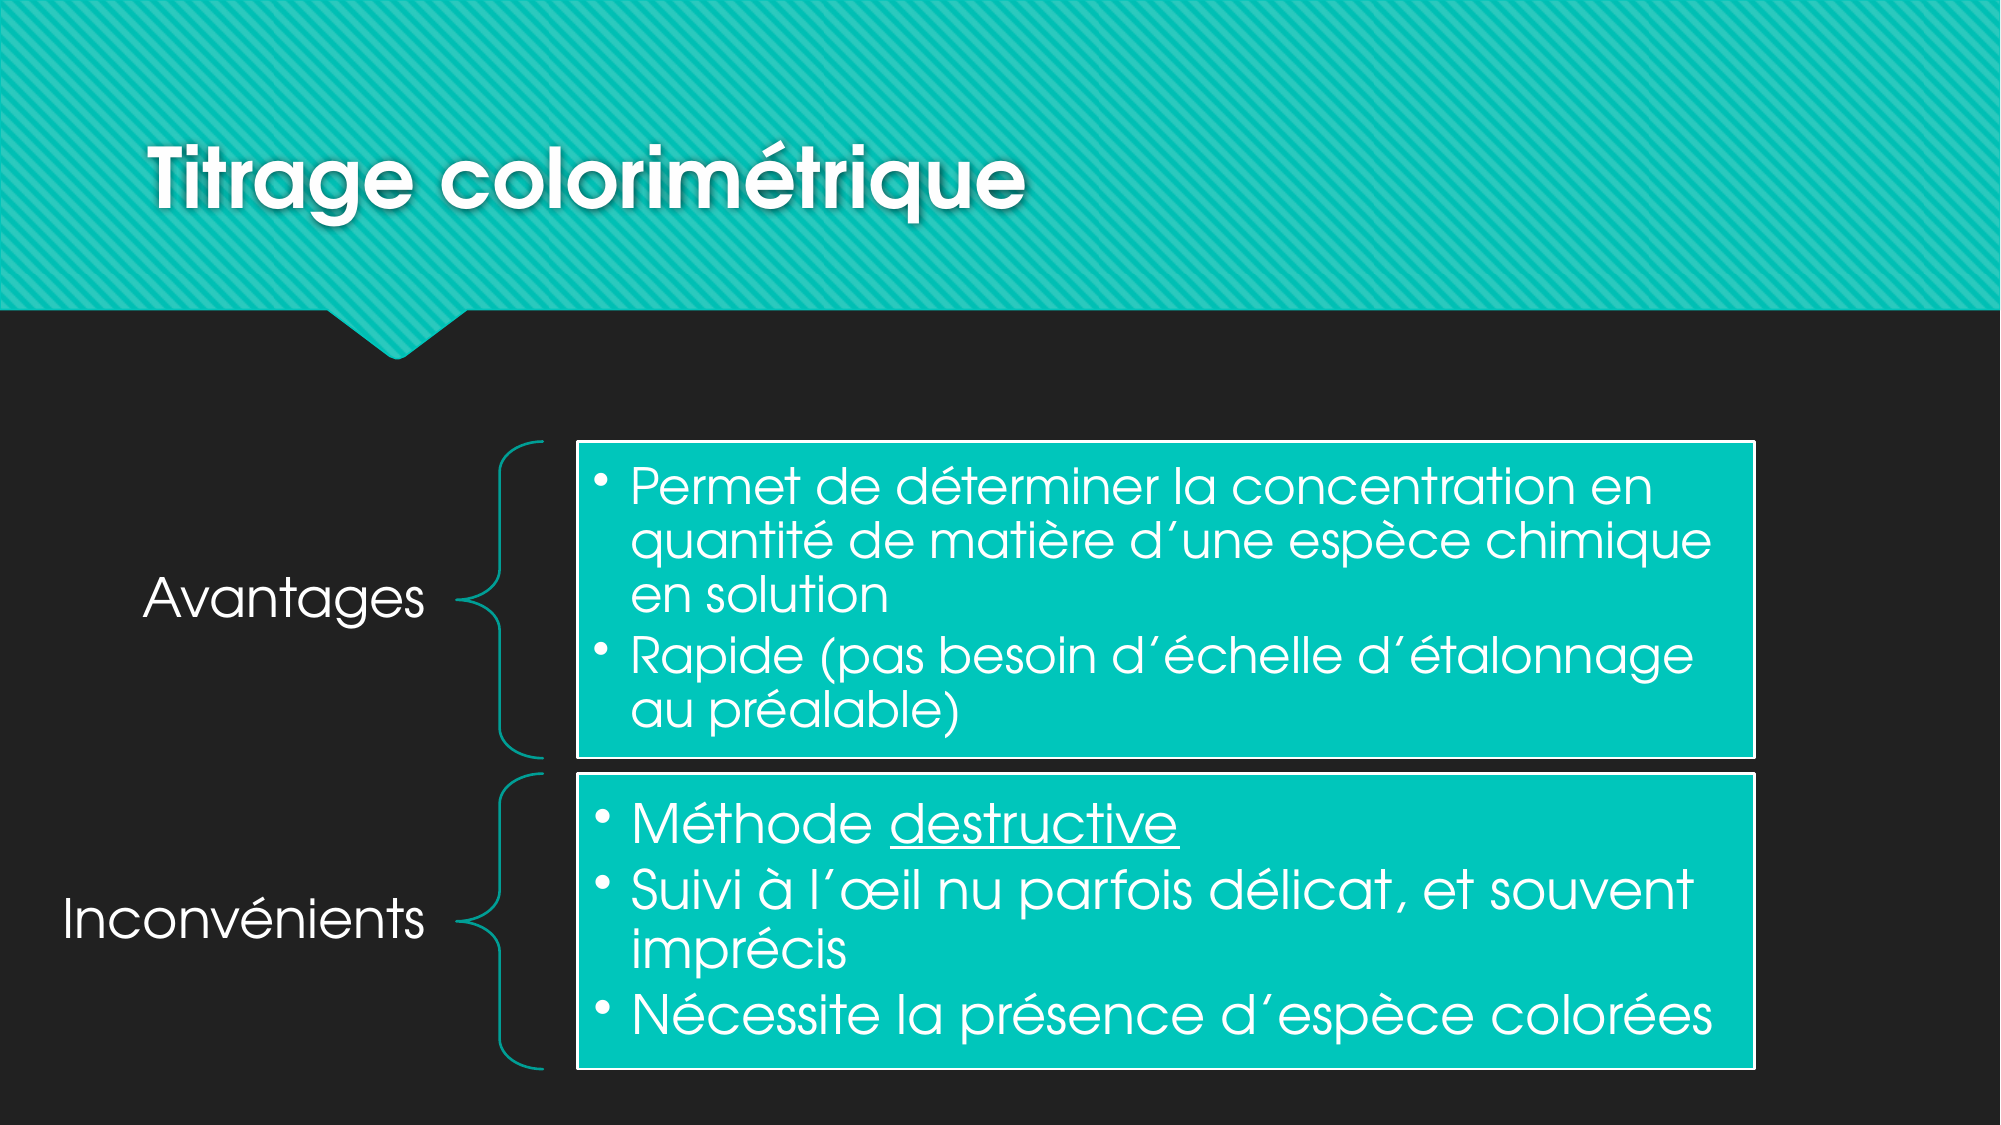

# Titrage colorimétrique
Avantages
Permet de déterminer la concentration en quantité de matière d’une espèce chimique en solution
Rapide (pas besoin d’échelle d’étalonnage au préalable)
Inconvénients
Méthode destructive
Suivi à l’œil nu parfois délicat, et souvent imprécis
Nécessite la présence d’espèce colorées